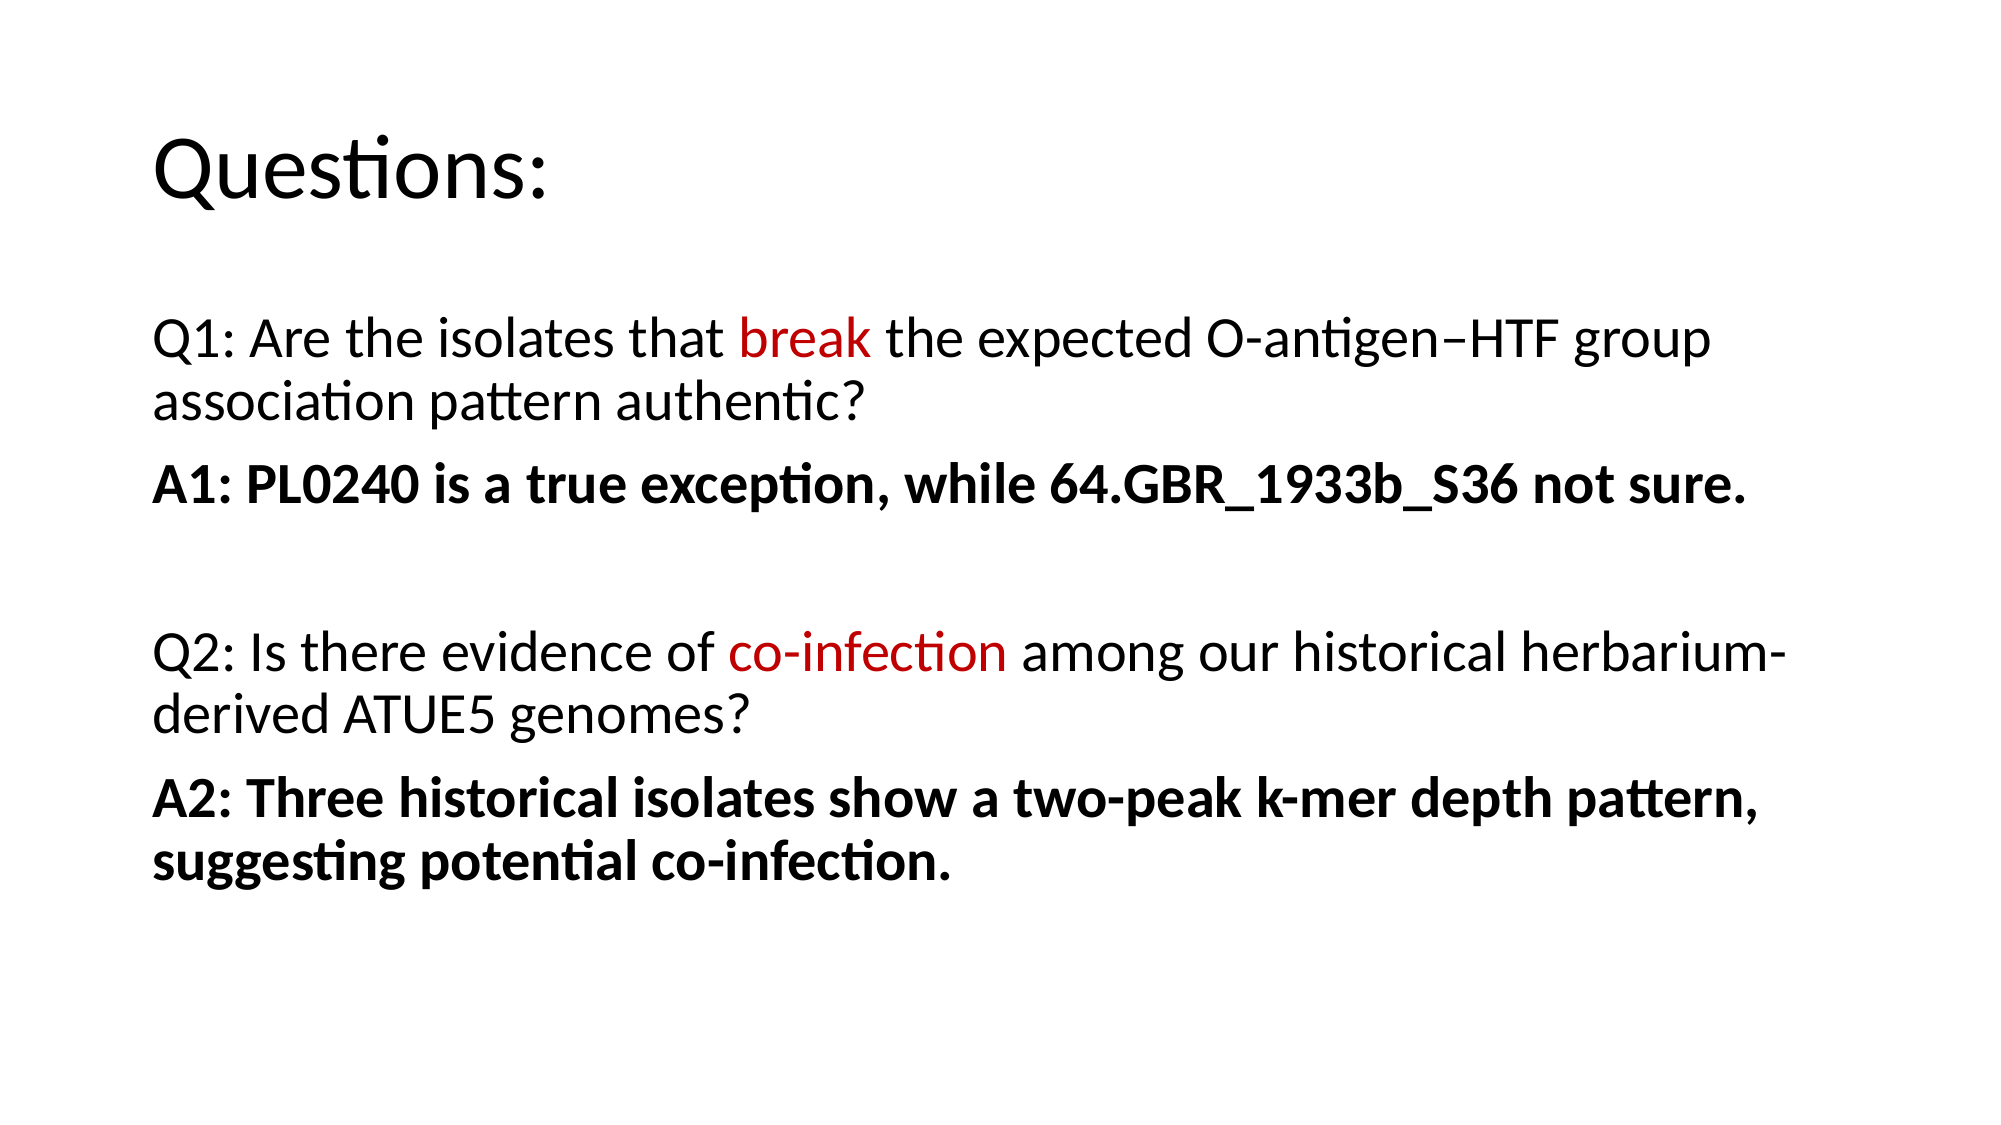

# Questions:
Q1: Are the isolates that break the expected O-antigen–HTF group association pattern authentic?
A1: PL0240 is a true exception, while 64.GBR_1933b_S36 not sure.

Q2: Is there evidence of co-infection among our historical herbarium-derived ATUE5 genomes?
A2: Three historical isolates show a two-peak k-mer depth pattern, suggesting potential co-infection.